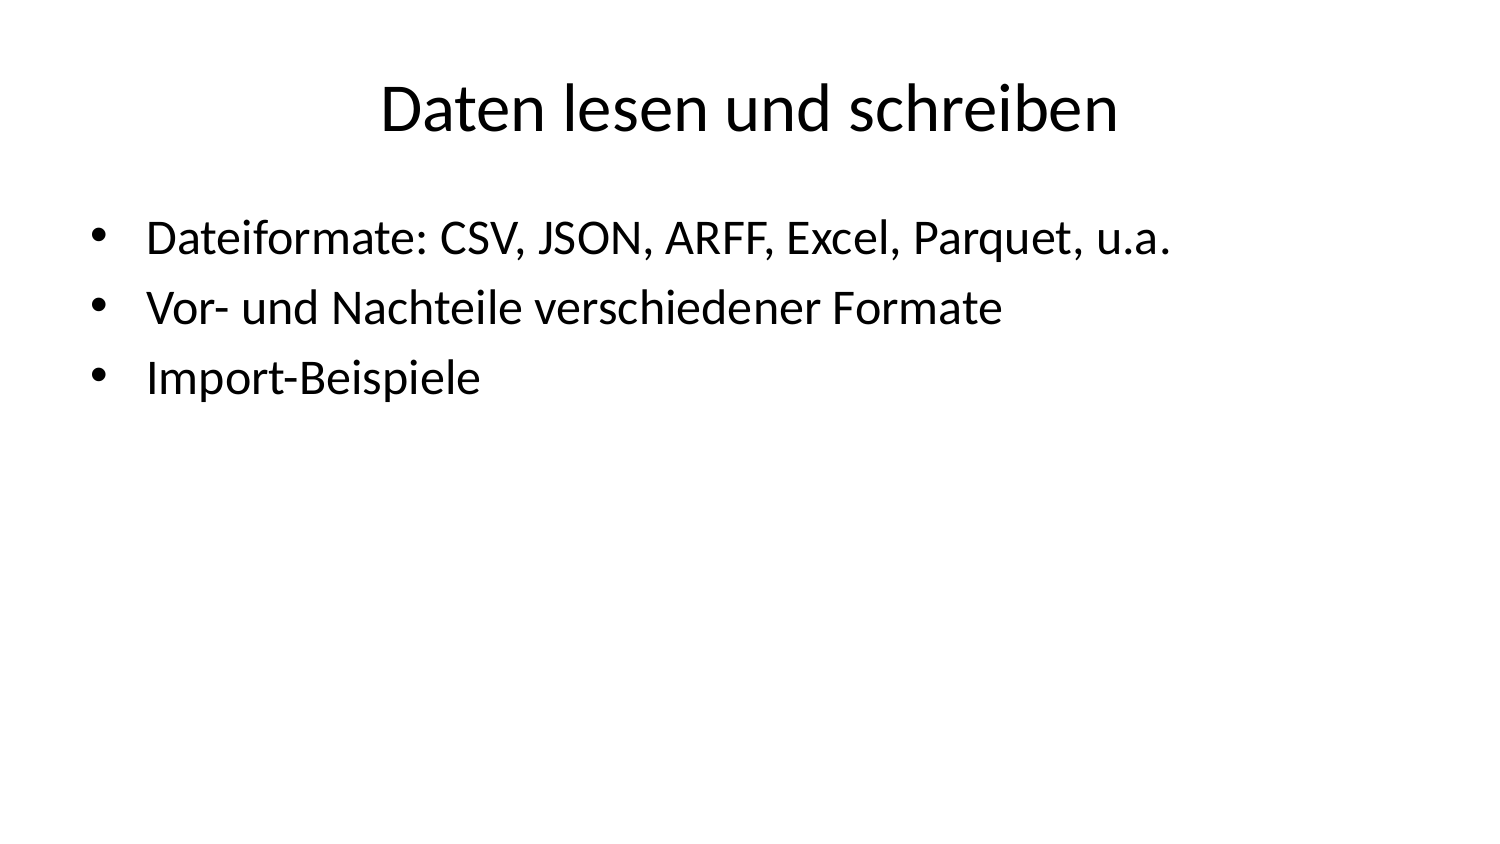

# Daten lesen und schreiben
Dateiformate: CSV, JSON, ARFF, Excel, Parquet, u.a.
Vor- und Nachteile verschiedener Formate
Import-Beispiele